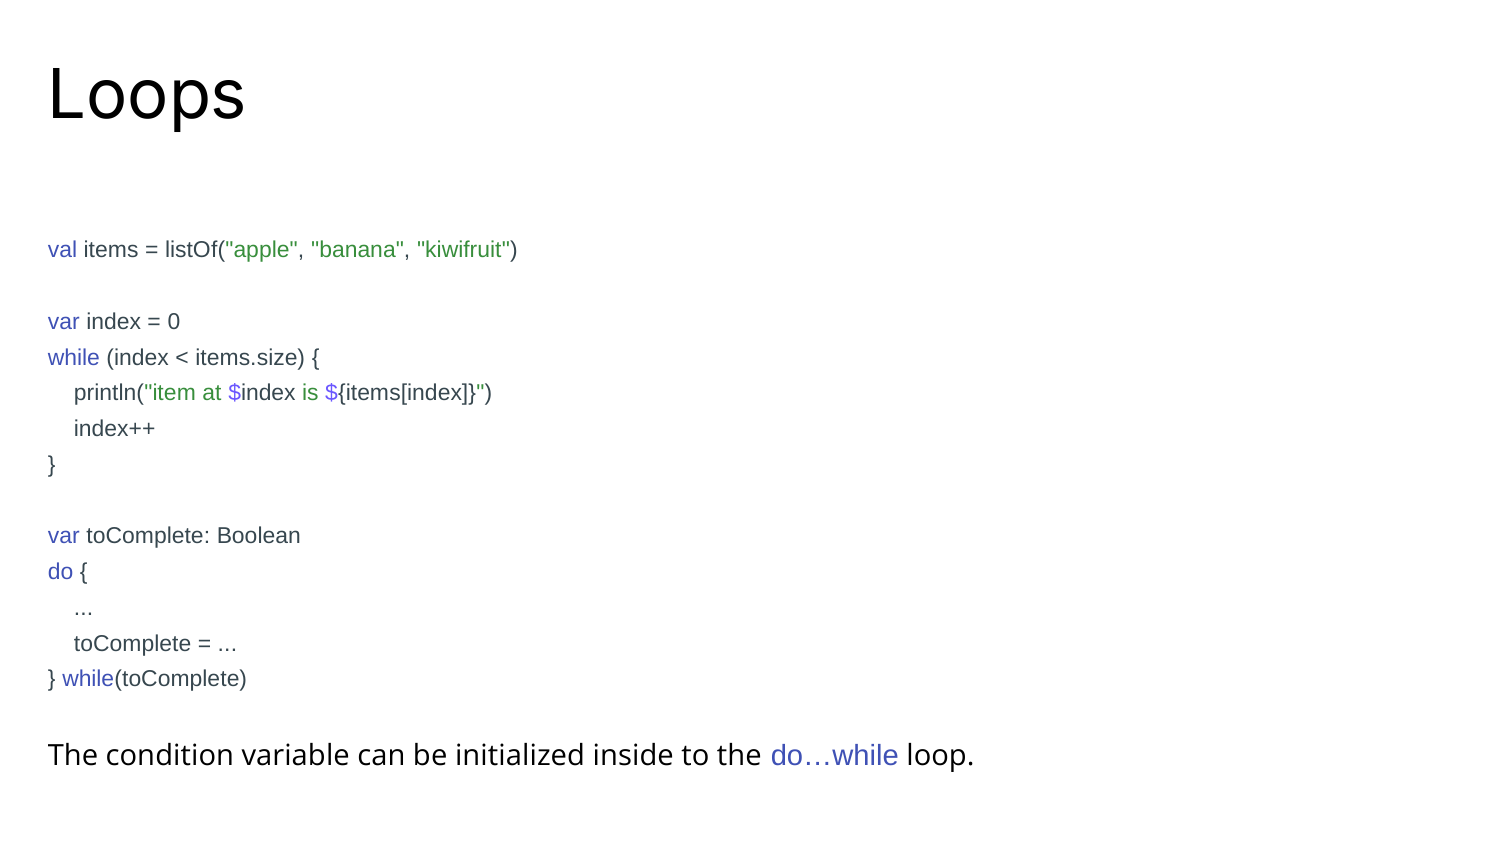

# Loops
val items = listOf("apple", "banana", "kiwifruit")

var index = 0
while (index < items.size) {
    println("item at $index is ${items[index]}")
    index++
}

var toComplete: Boolean
do {
    ...
    toComplete = ...
} while(toComplete)

The condition variable can be initialized inside to the do…while loop.